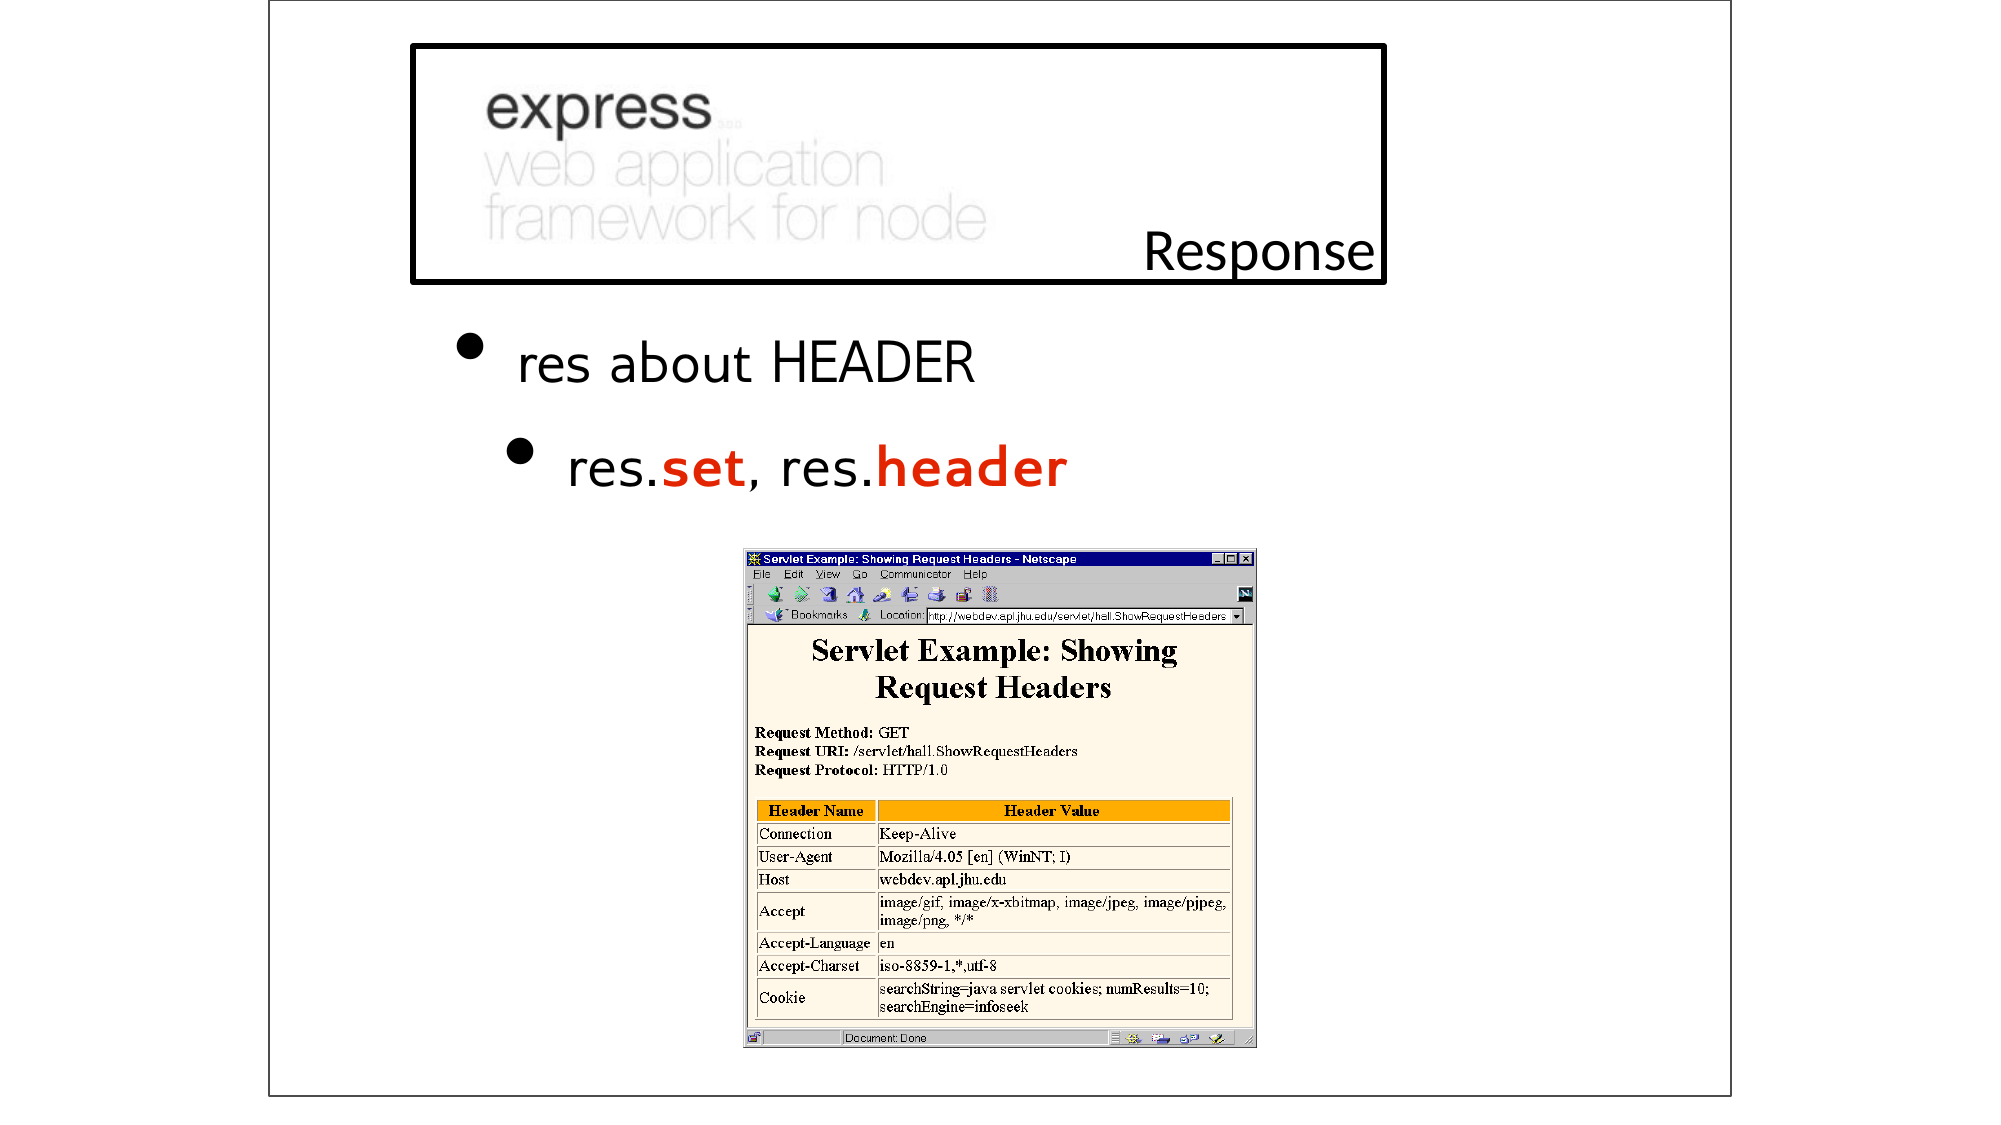

# Response

res about HEADER
res.set, res.header